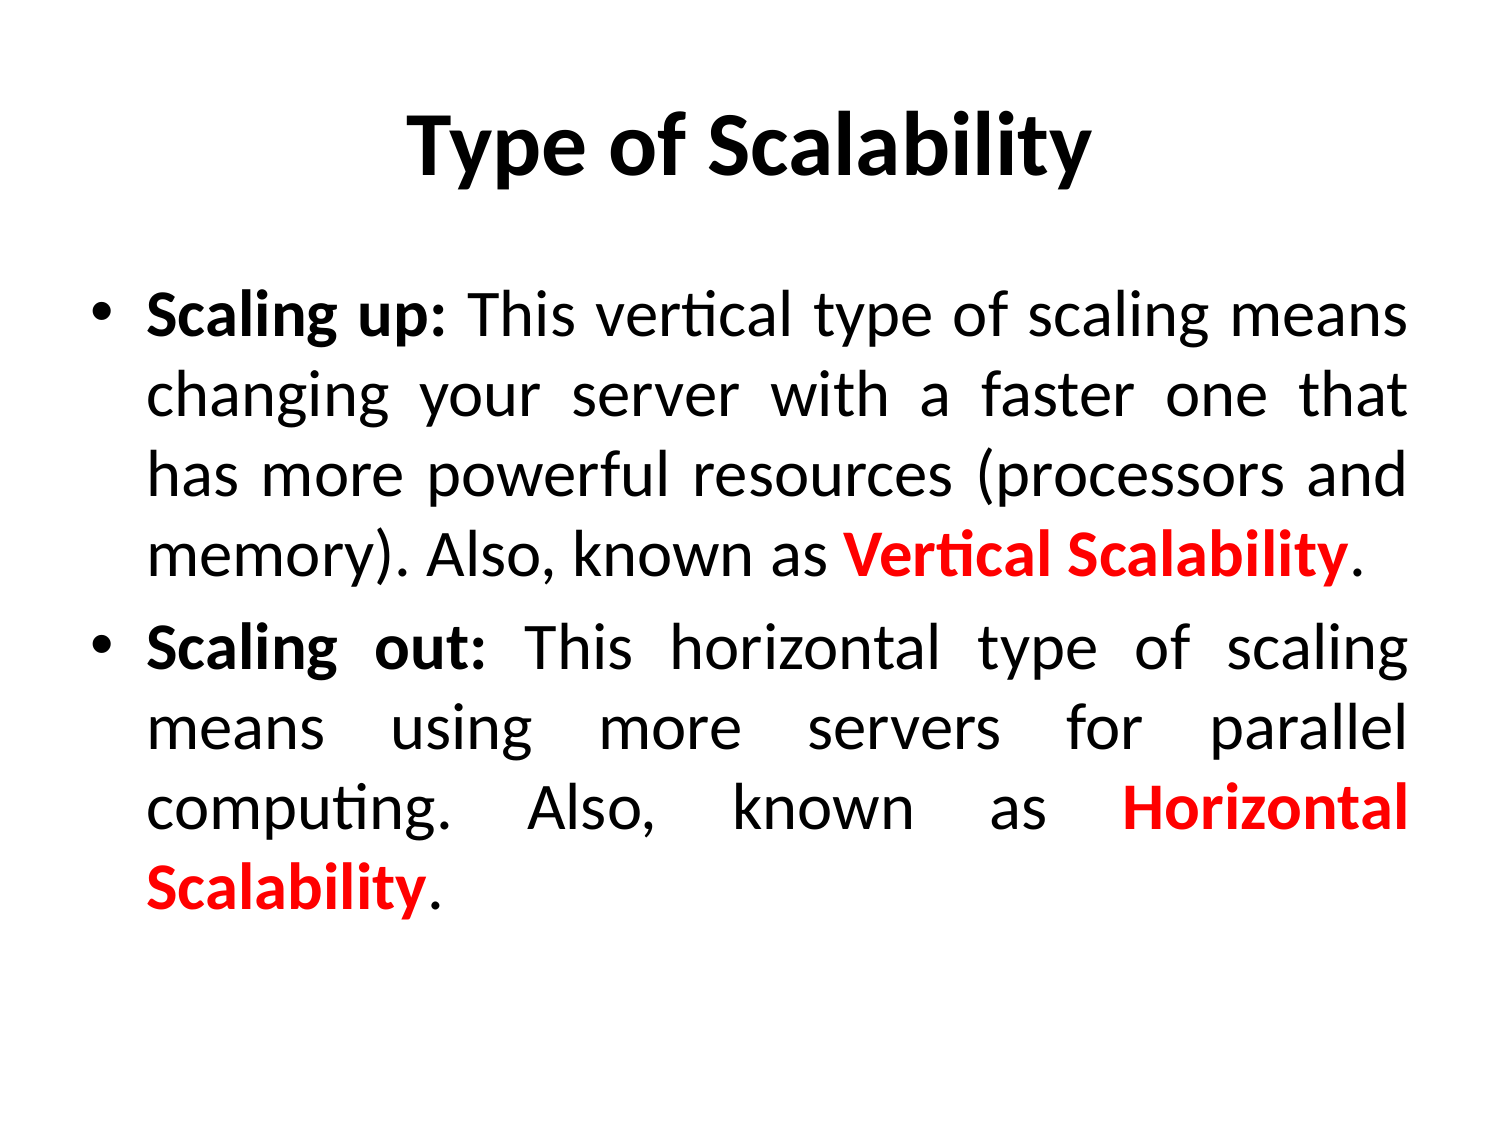

# Type of Scalability
Scaling up: This vertical type of scaling means changing your server with a faster one that has more powerful resources (processors and memory). Also, known as Vertical Scalability.
Scaling out: This horizontal type of scaling means using more servers for parallel computing. Also, known as Horizontal Scalability.